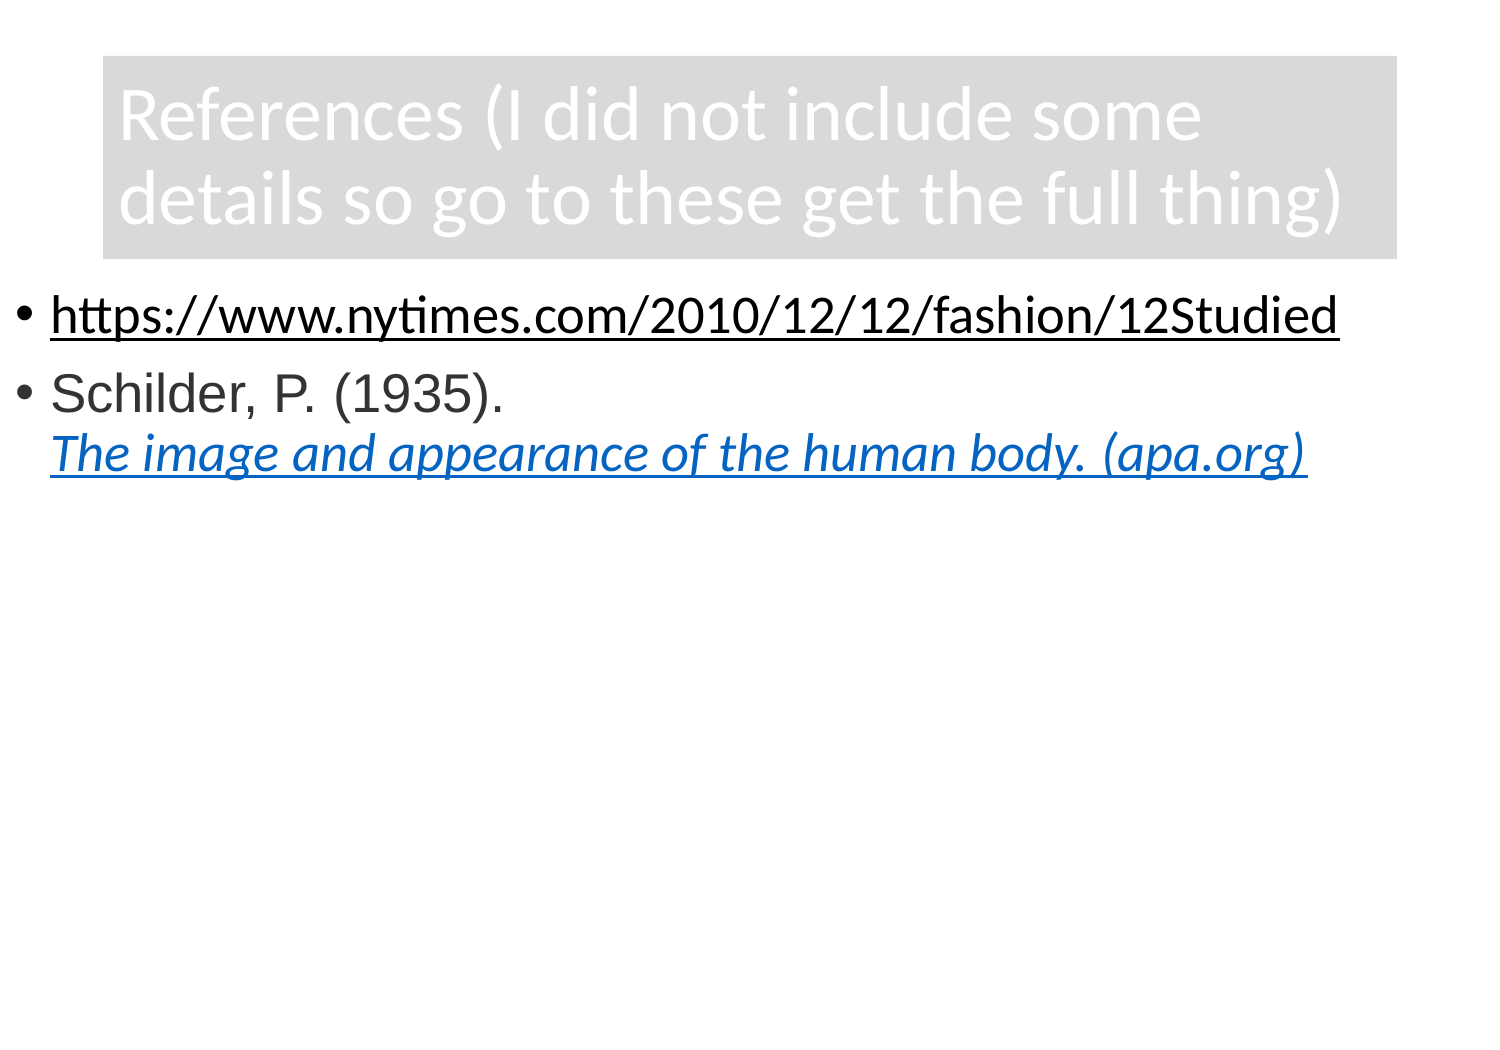

# References (I did not include some details so go to these get the full thing)
https://www.nytimes.com/2010/12/12/fashion/12Studied
Schilder, P. (1935). The image and appearance of the human body. (apa.org)